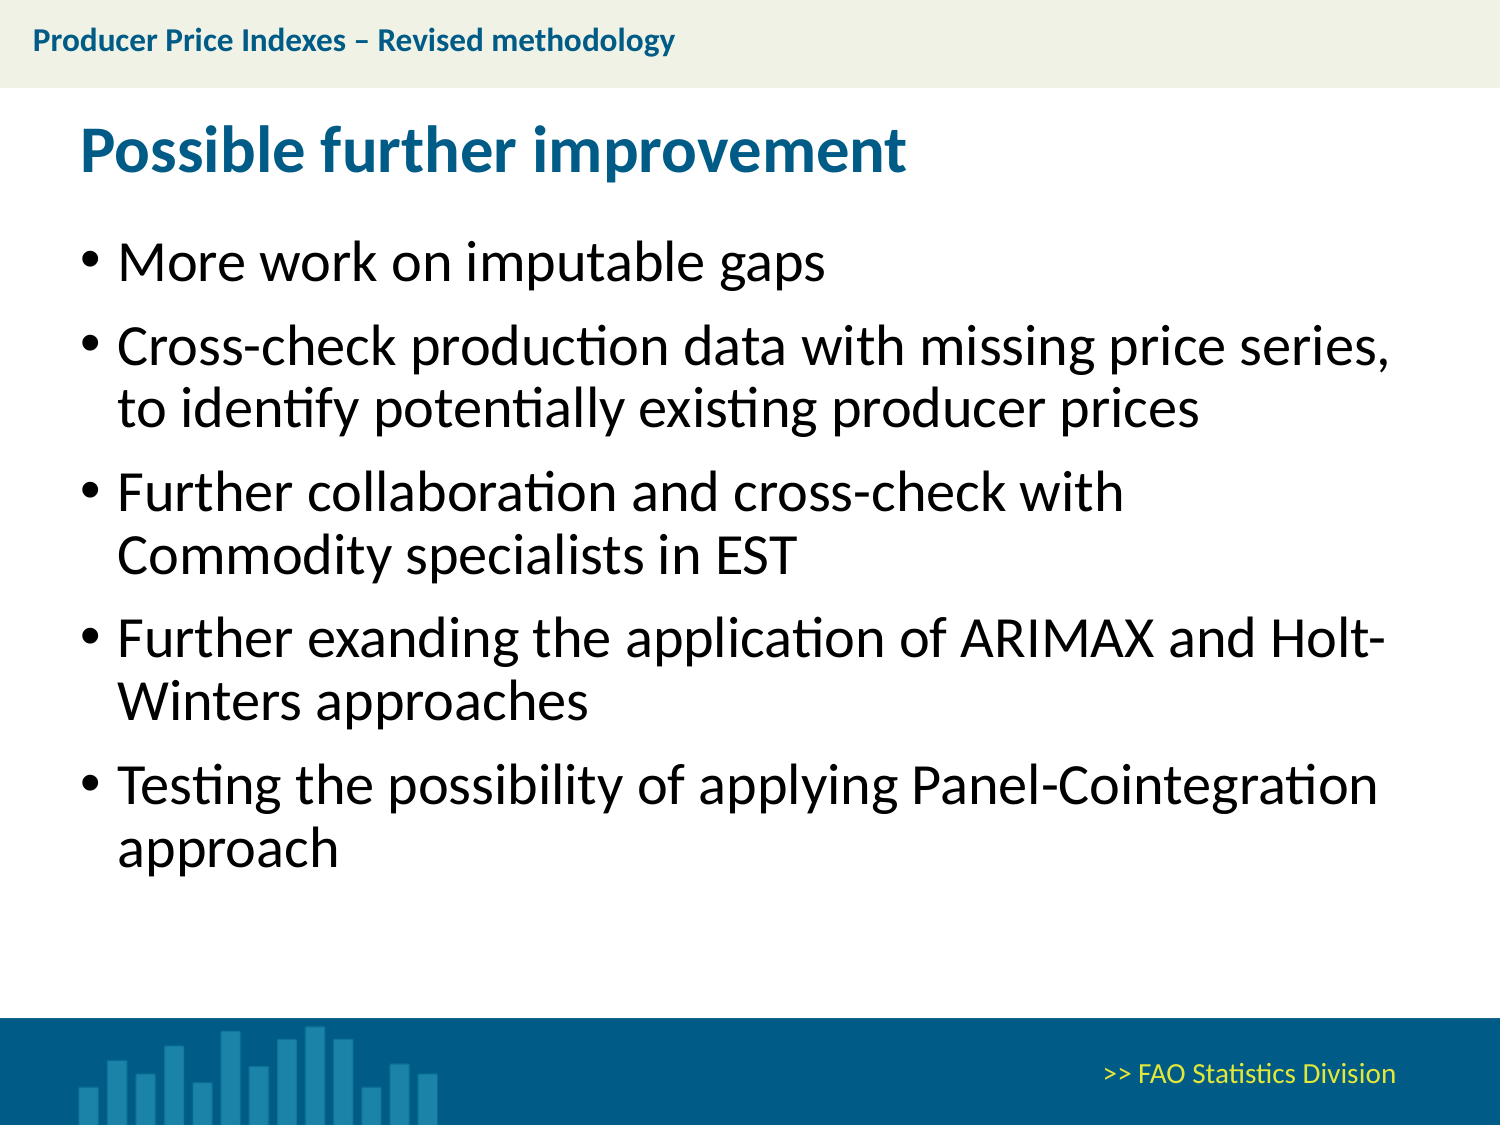

Producer Price Indexes – Revised methodology
Possible further improvement
More work on imputable gaps
Cross-check production data with missing price series, to identify potentially existing producer prices
Further collaboration and cross-check with Commodity specialists in EST
Further exanding the application of ARIMAX and Holt-Winters approaches
Testing the possibility of applying Panel-Cointegration approach